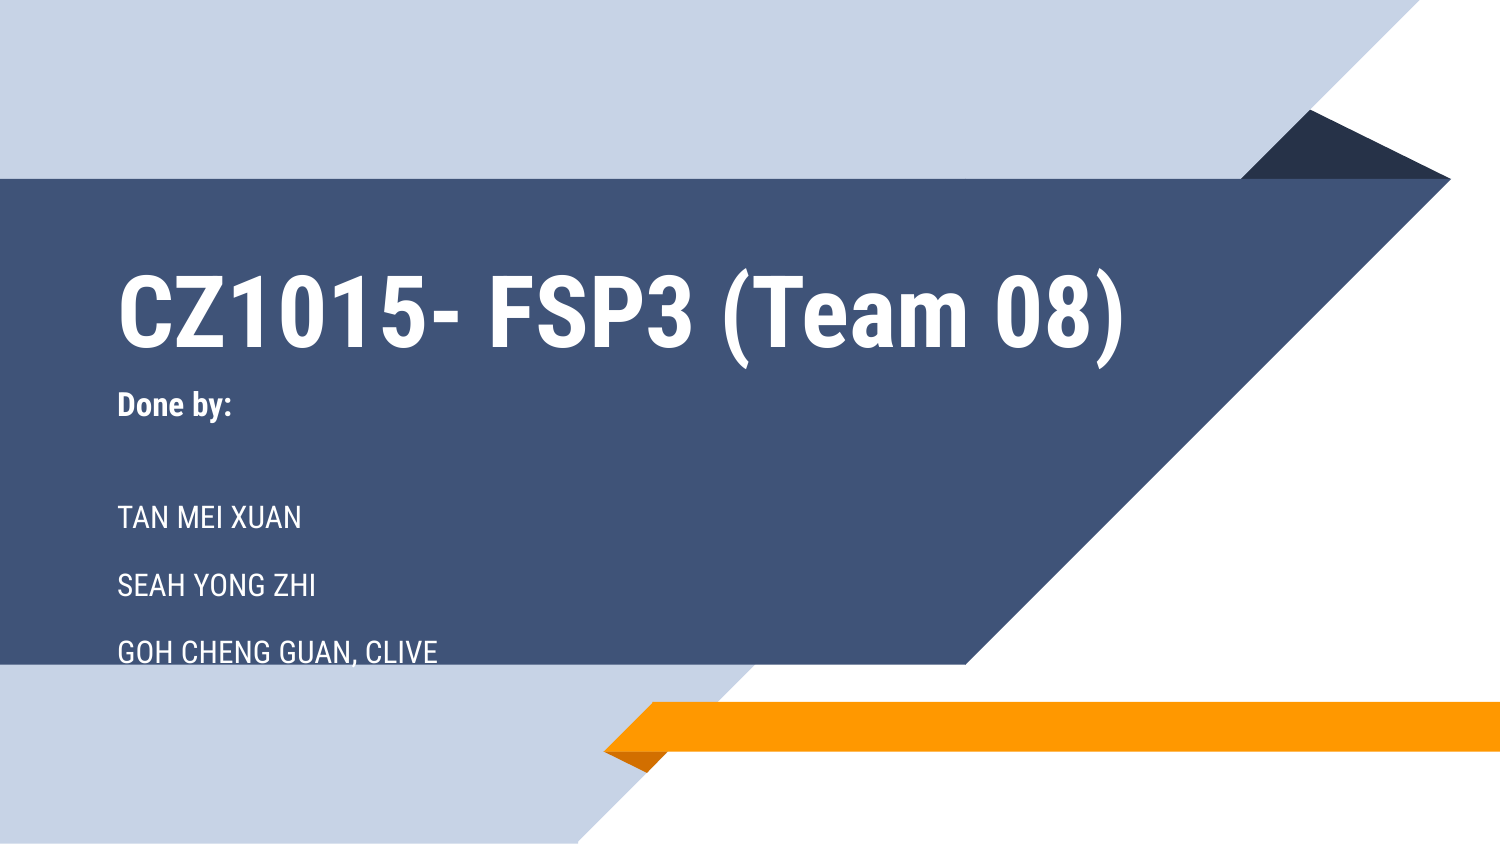

# CZ1015- FSP3 (Team 08)

Done by:

TAN MEI XUAN
SEAH YONG ZHI
GOH CHENG GUAN, CLIVE